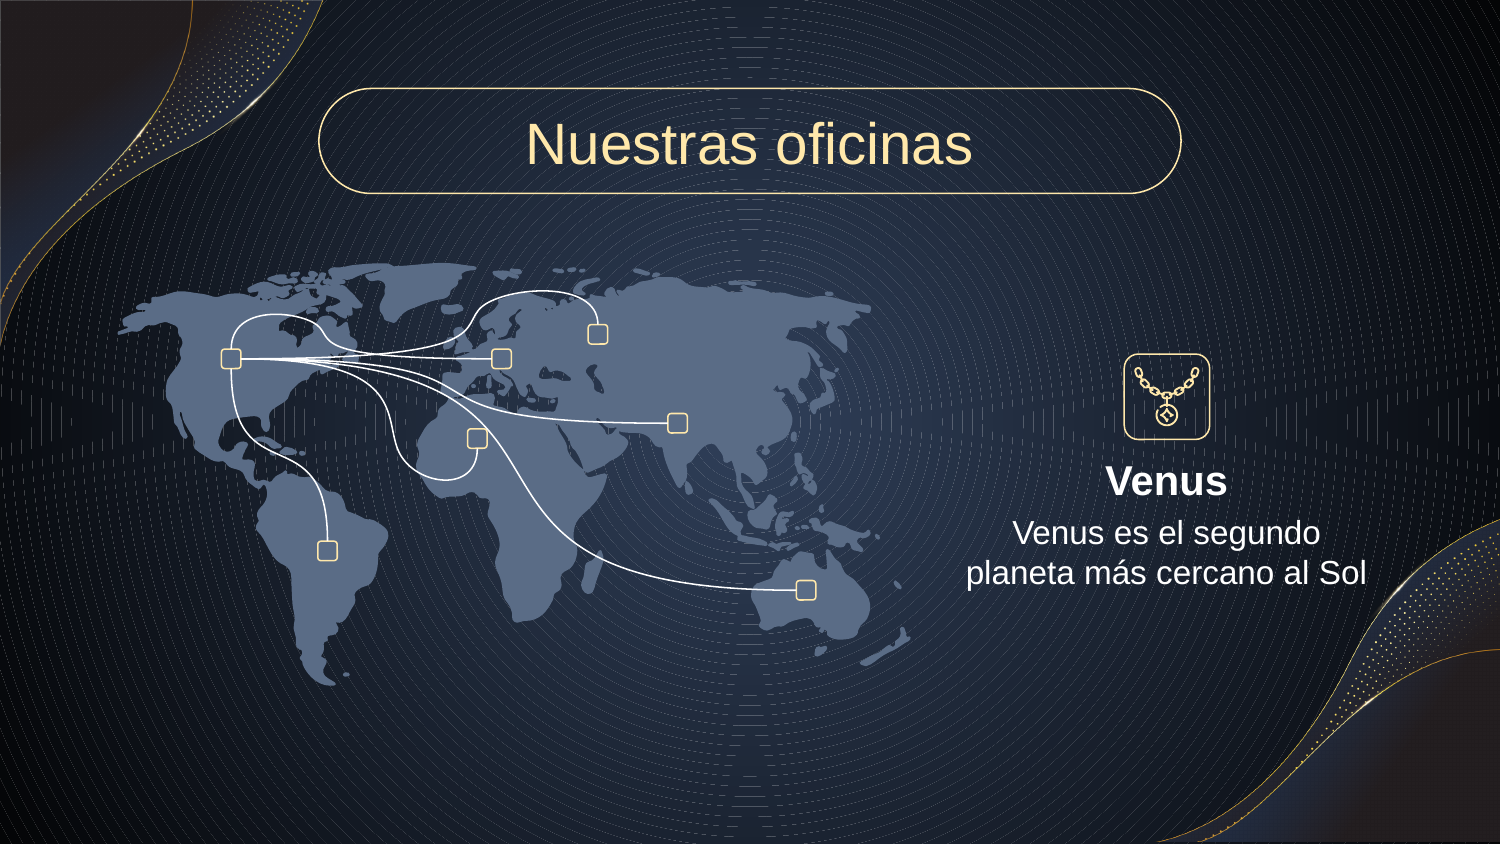

# Nuestras oficinas

Venus
Venus es el segundo planeta más cercano al Sol